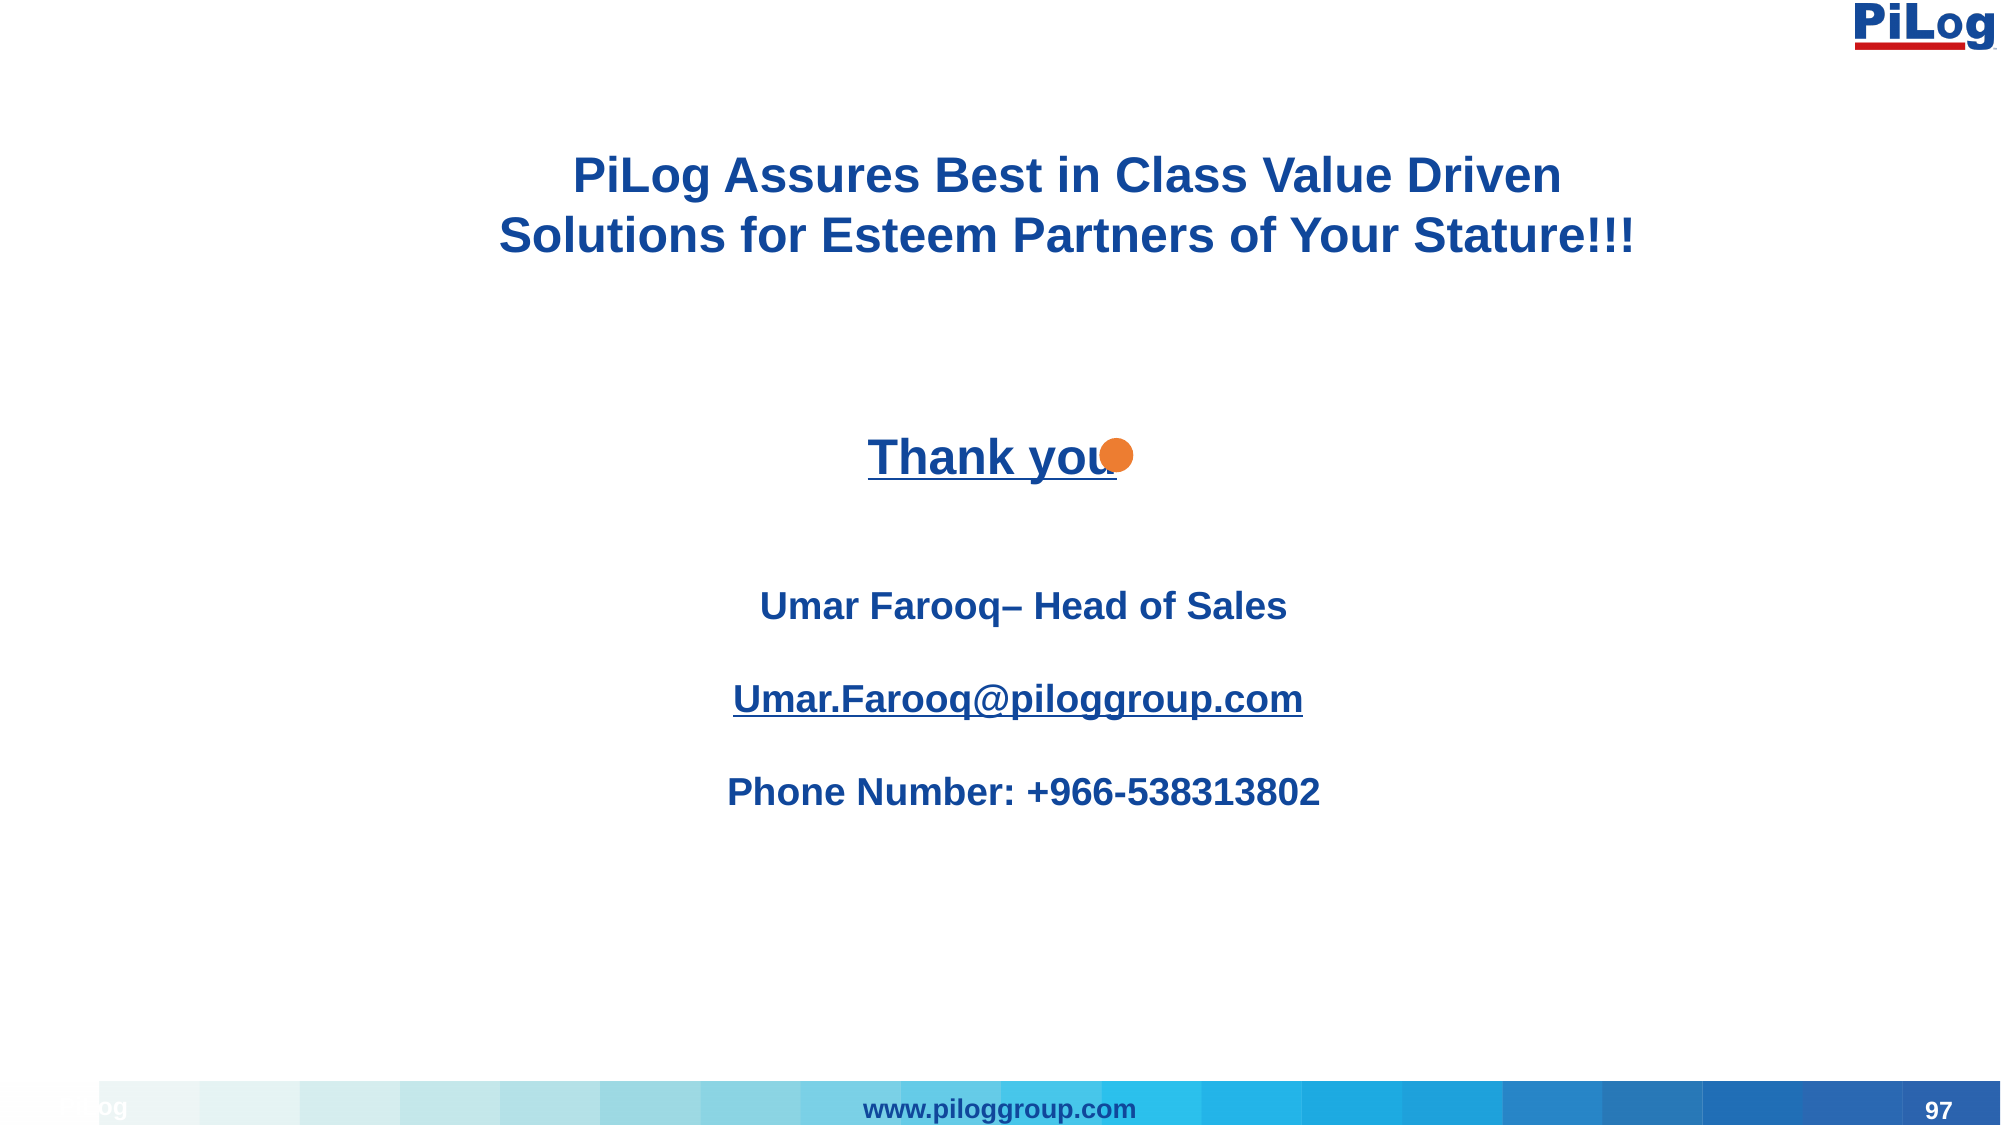

PiLog Assures Best in Class Value Driven Solutions for Esteem Partners of Your Stature!!!
Thank you

Umar Farooq– Head of Sales

Umar.Farooq@piloggroup.com

Phone Number: +966-538313802
97
97
www.piloggroup.com
PiLog